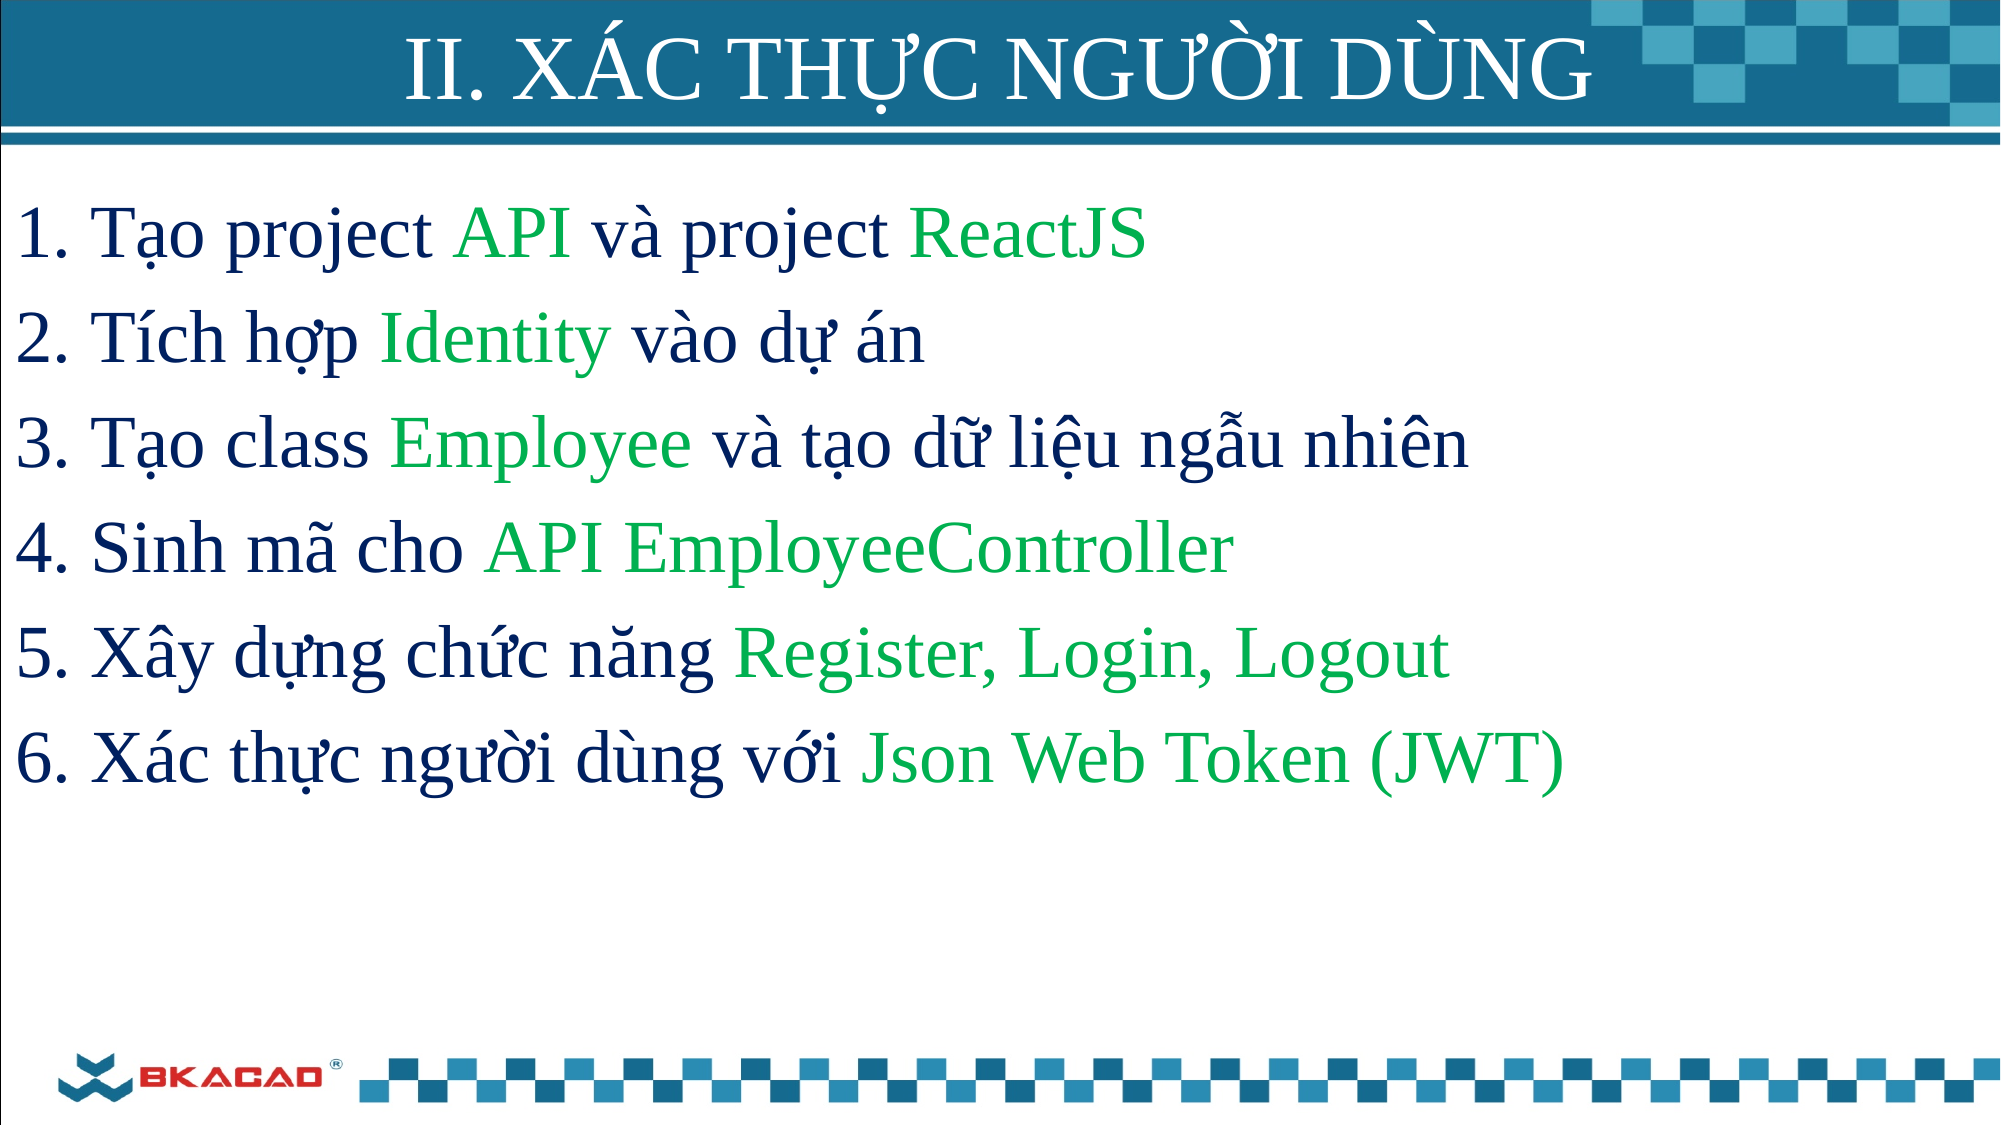

# II. XÁC THỰC NGƯỜI DÙNG
Tạo project API và project ReactJS
Tích hợp Identity vào dự án
Tạo class Employee và tạo dữ liệu ngẫu nhiên
Sinh mã cho API EmployeeController
Xây dựng chức năng Register, Login, Logout
Xác thực người dùng với Json Web Token (JWT)